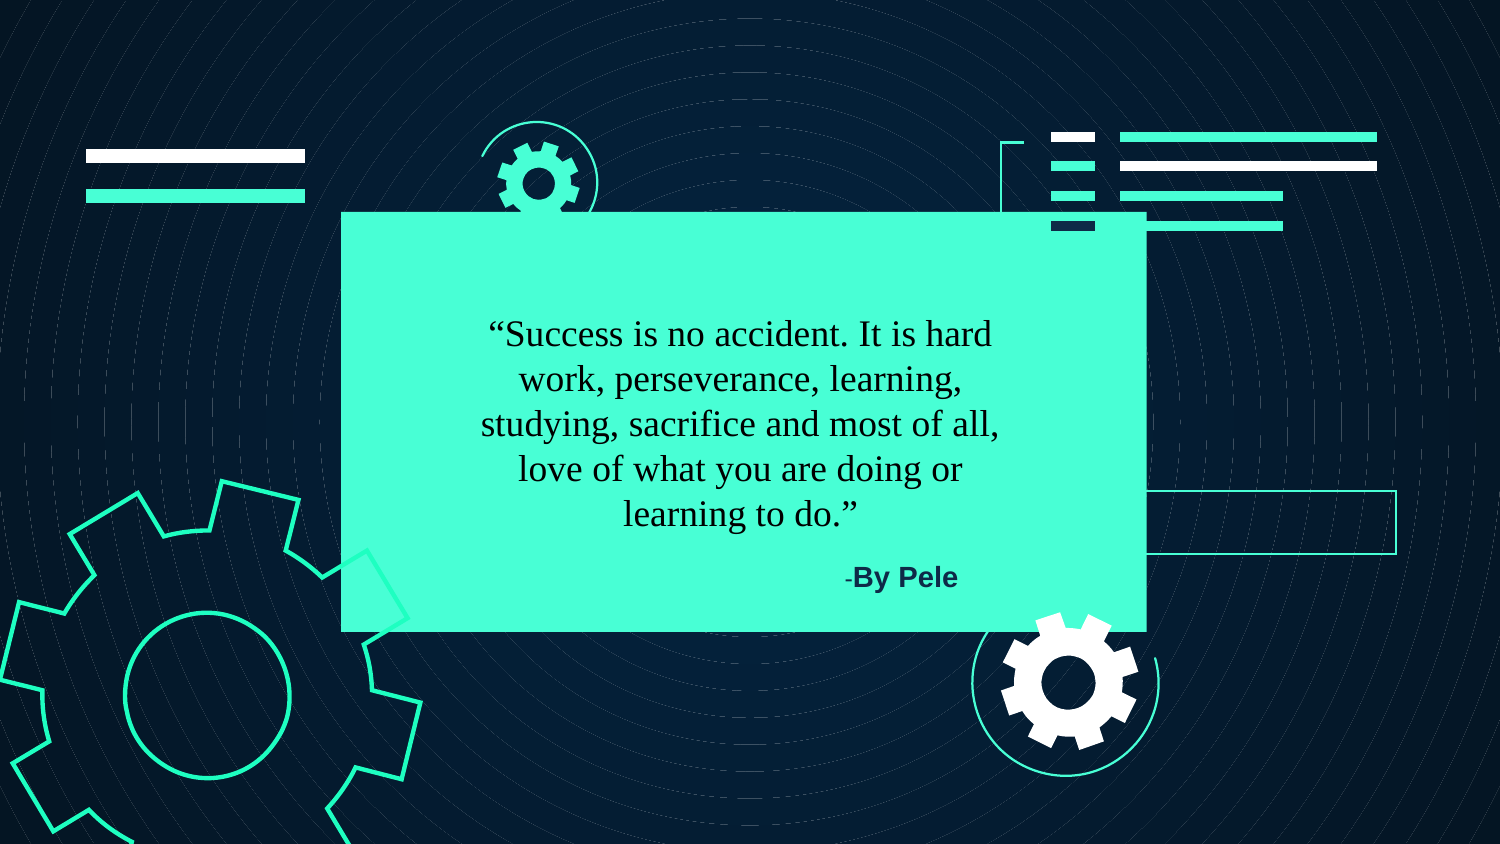

# -By Pele
“Success is no accident. It is hard work, perseverance, learning, studying, sacrifice and most of all, love of what you are doing or learning to do.”